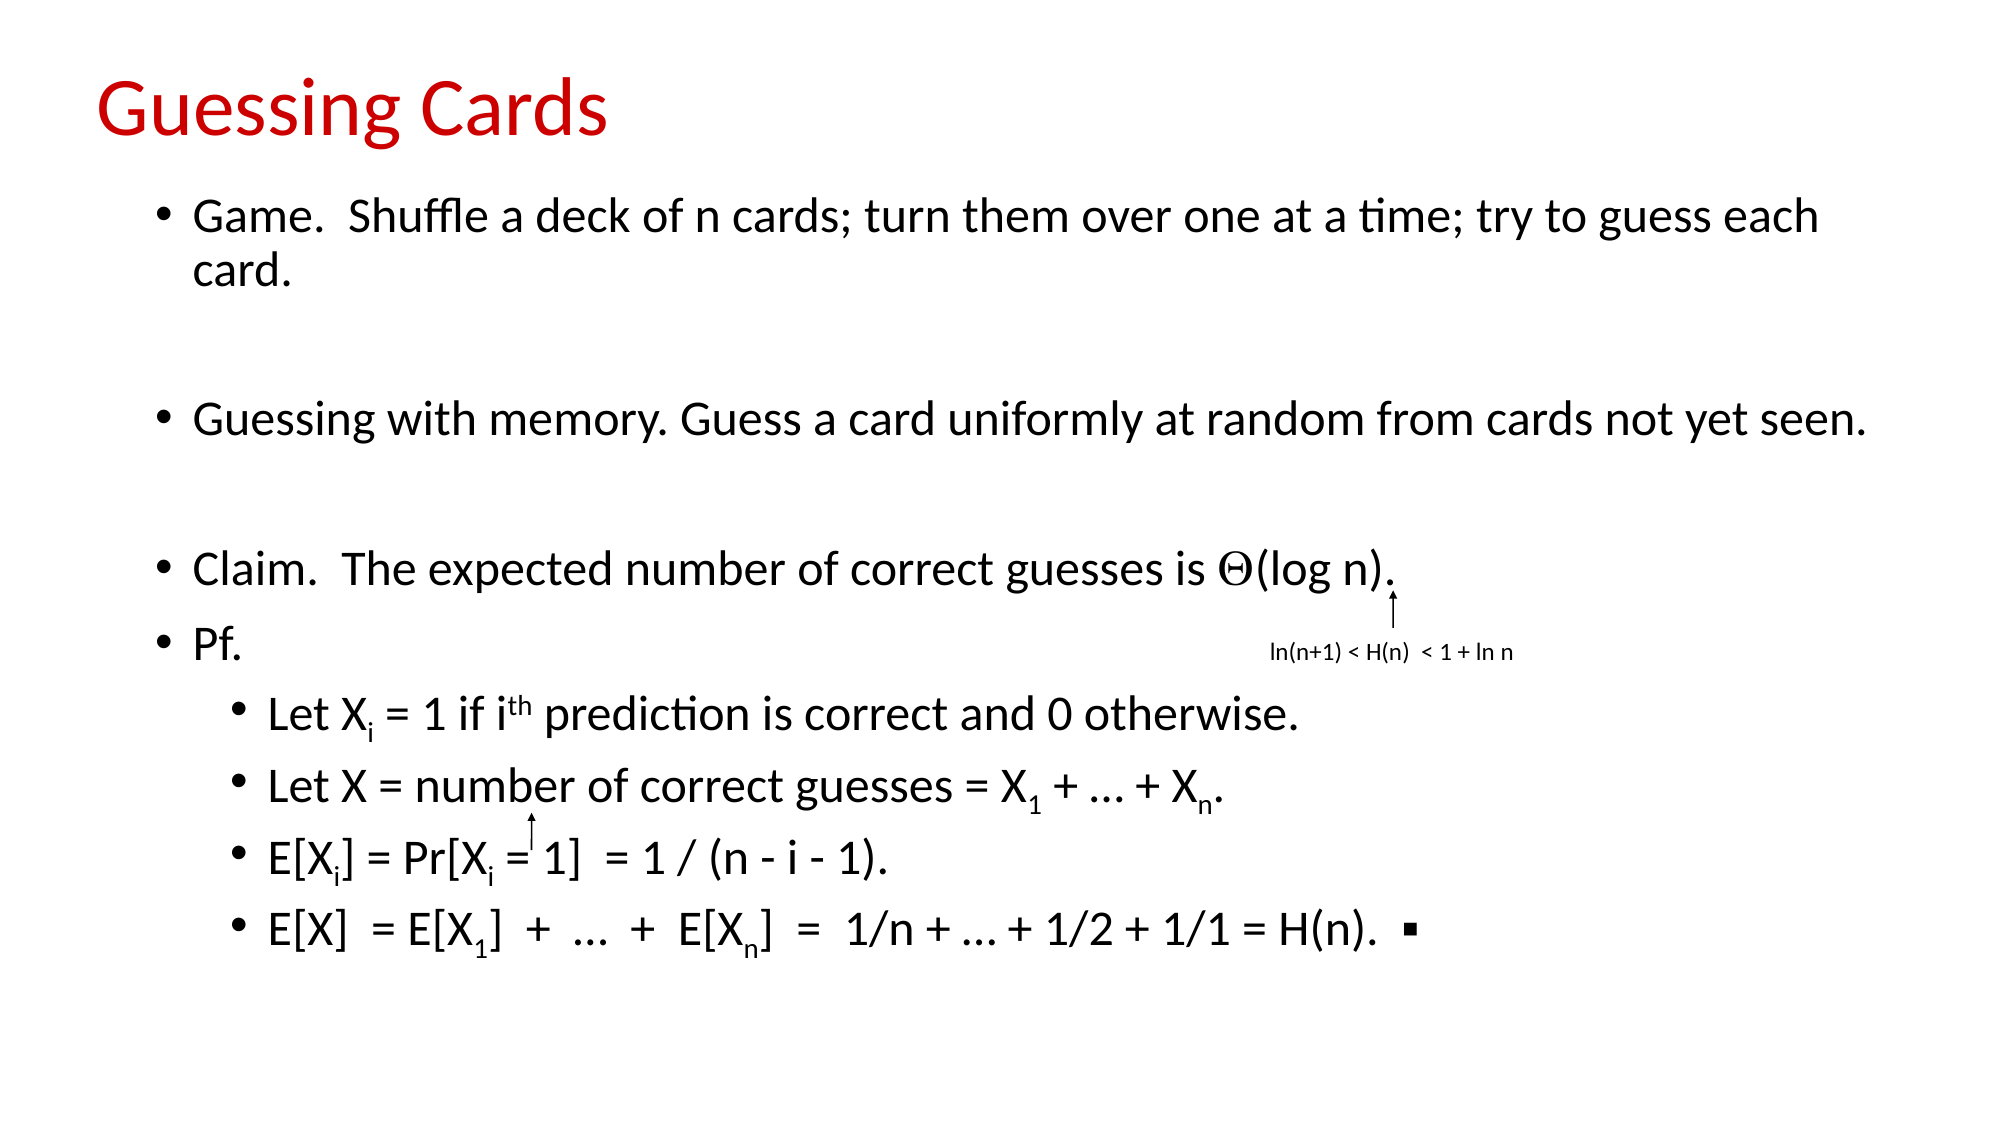

# Guessing Cards
Game.  Shuffle a deck of n cards; turn them over one at a time; try to guess each card.

Guessing with memory. Guess a card uniformly at random from cards not yet seen.

Claim.  The expected number of correct guesses is Θ(log n).
Pf.
Let Xi = 1 if ith prediction is correct and 0 otherwise.
Let X = number of correct guesses = X1 + … + Xn.
E[Xi] = Pr[Xi = 1]  = 1 / (n - i - 1).
E[X]  = E[X1]  +  …  +  E[Xn]  =  1/n + … + 1/2 + 1/1 = H(n).  ▪

ln(n+1) < H(n)  < 1 + ln n